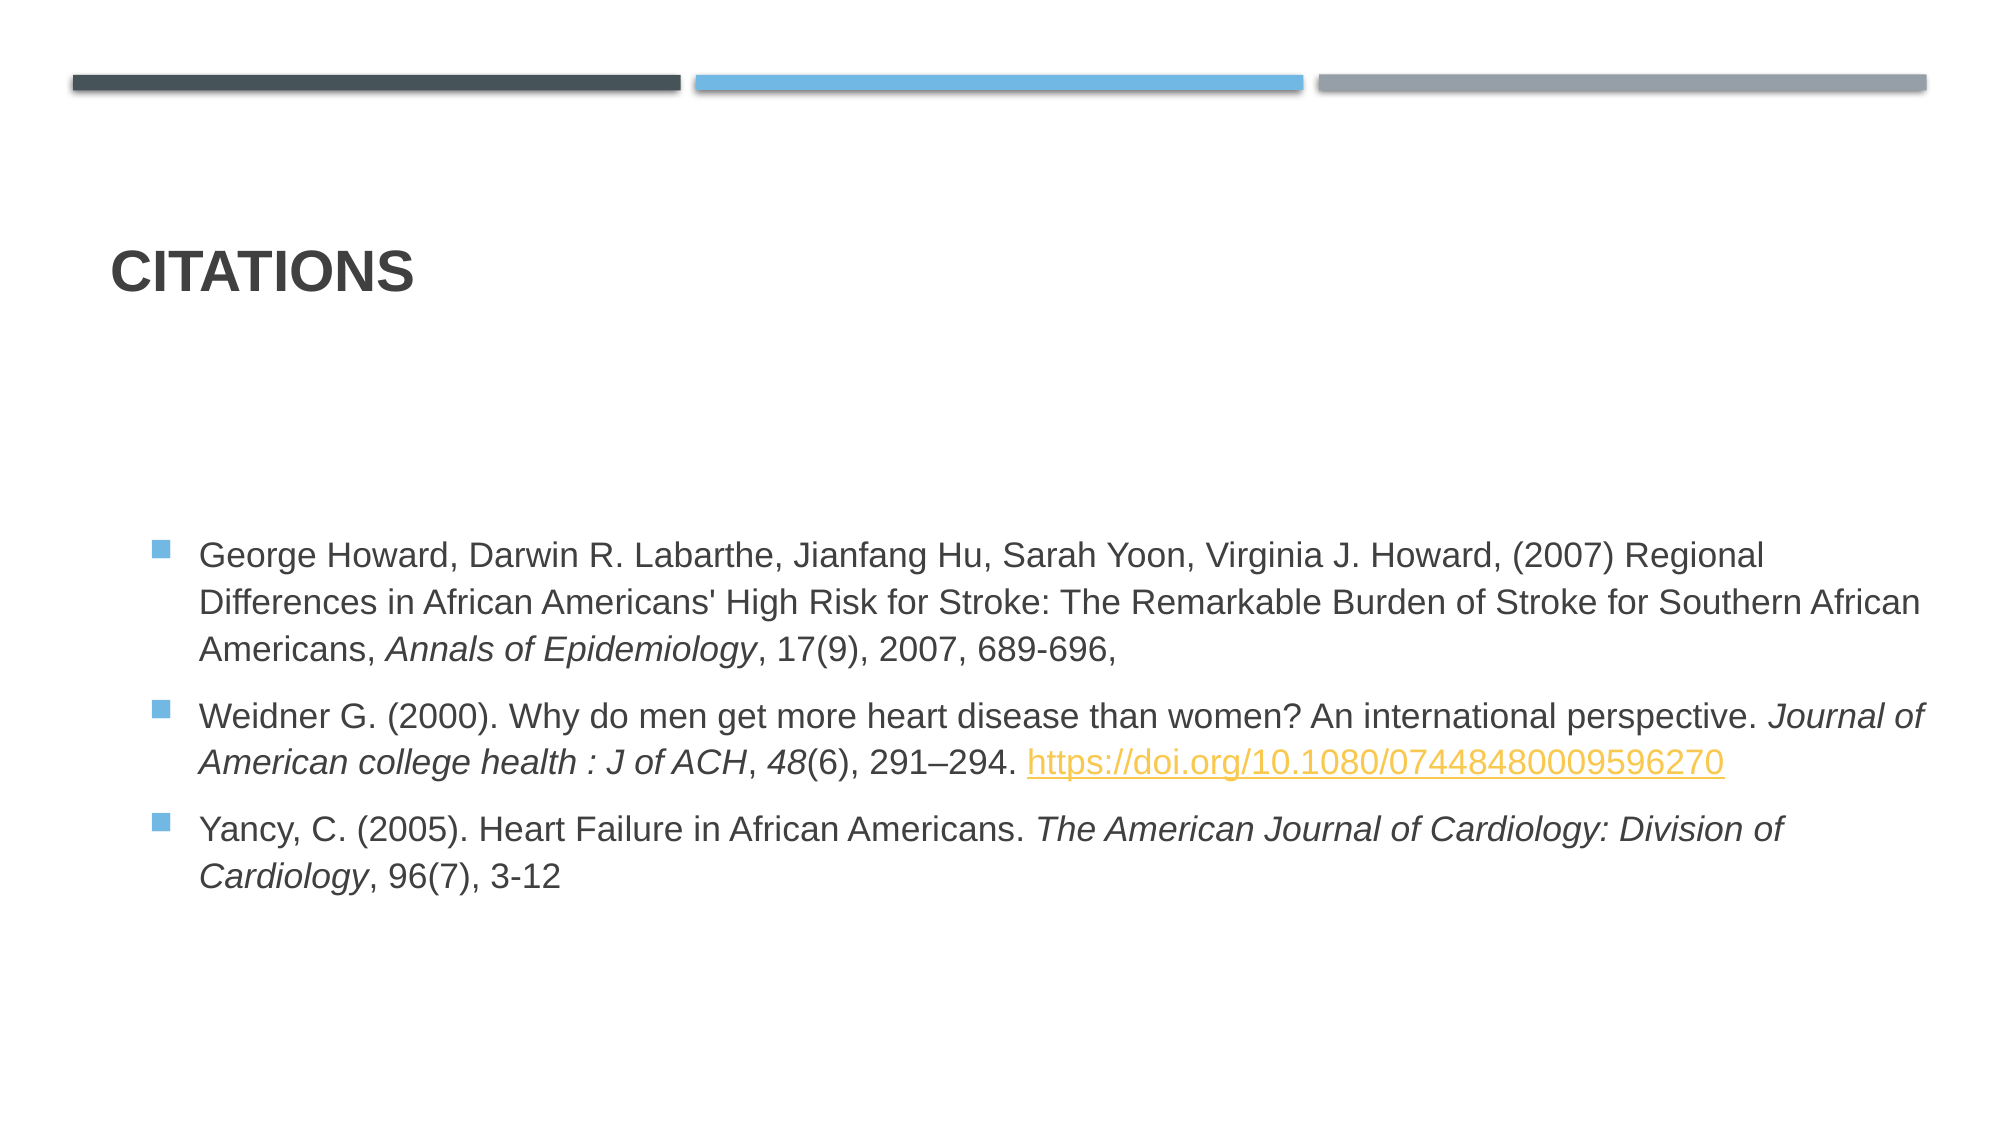

# Citations
George Howard, Darwin R. Labarthe, Jianfang Hu, Sarah Yoon, Virginia J. Howard, (2007) Regional Differences in African Americans' High Risk for Stroke: The Remarkable Burden of Stroke for Southern African Americans, Annals of Epidemiology, 17(9), 2007, 689-696,
Weidner G. (2000). Why do men get more heart disease than women? An international perspective. Journal of American college health : J of ACH, 48(6), 291–294. https://doi.org/10.1080/07448480009596270
Yancy, C. (2005). Heart Failure in African Americans. The American Journal of Cardiology: Division of Cardiology, 96(7), 3-12